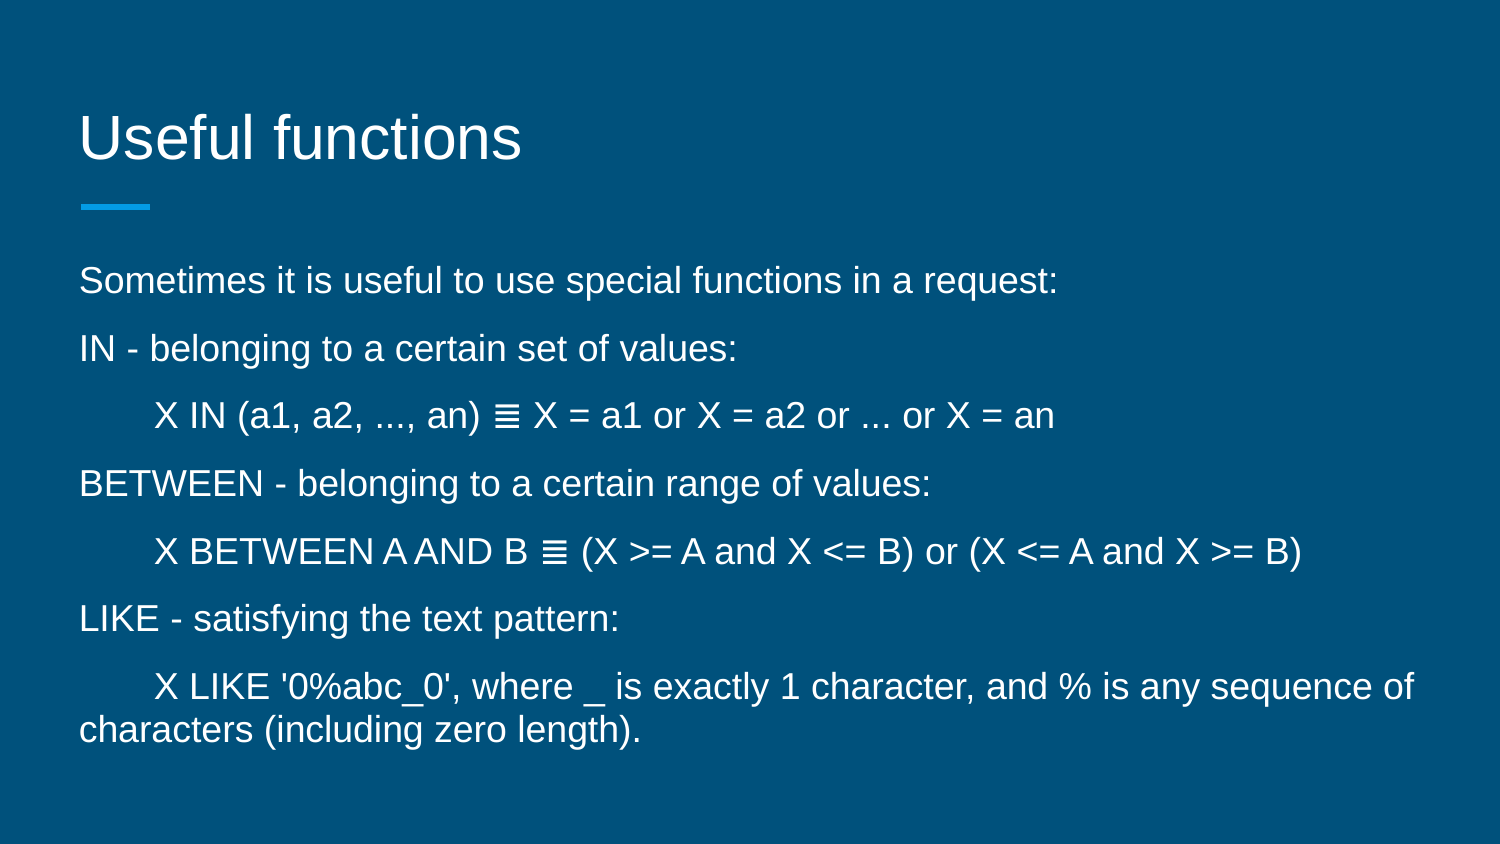

# Useful functions
Sometimes it is useful to use special functions in a request:
IN - belonging to a certain set of values:
X IN (a1, a2, ..., an) ≣ X = a1 or X = a2 or ... or X = an
BETWEEN - belonging to a certain range of values:
X BETWEEN A AND B ≣ (X >= A and X <= B) or (X <= A and X >= B)
LIKE - satisfying the text pattern:
X LIKE '0%abc_0', where _ is exactly 1 character, and % is any sequence of characters (including zero length).